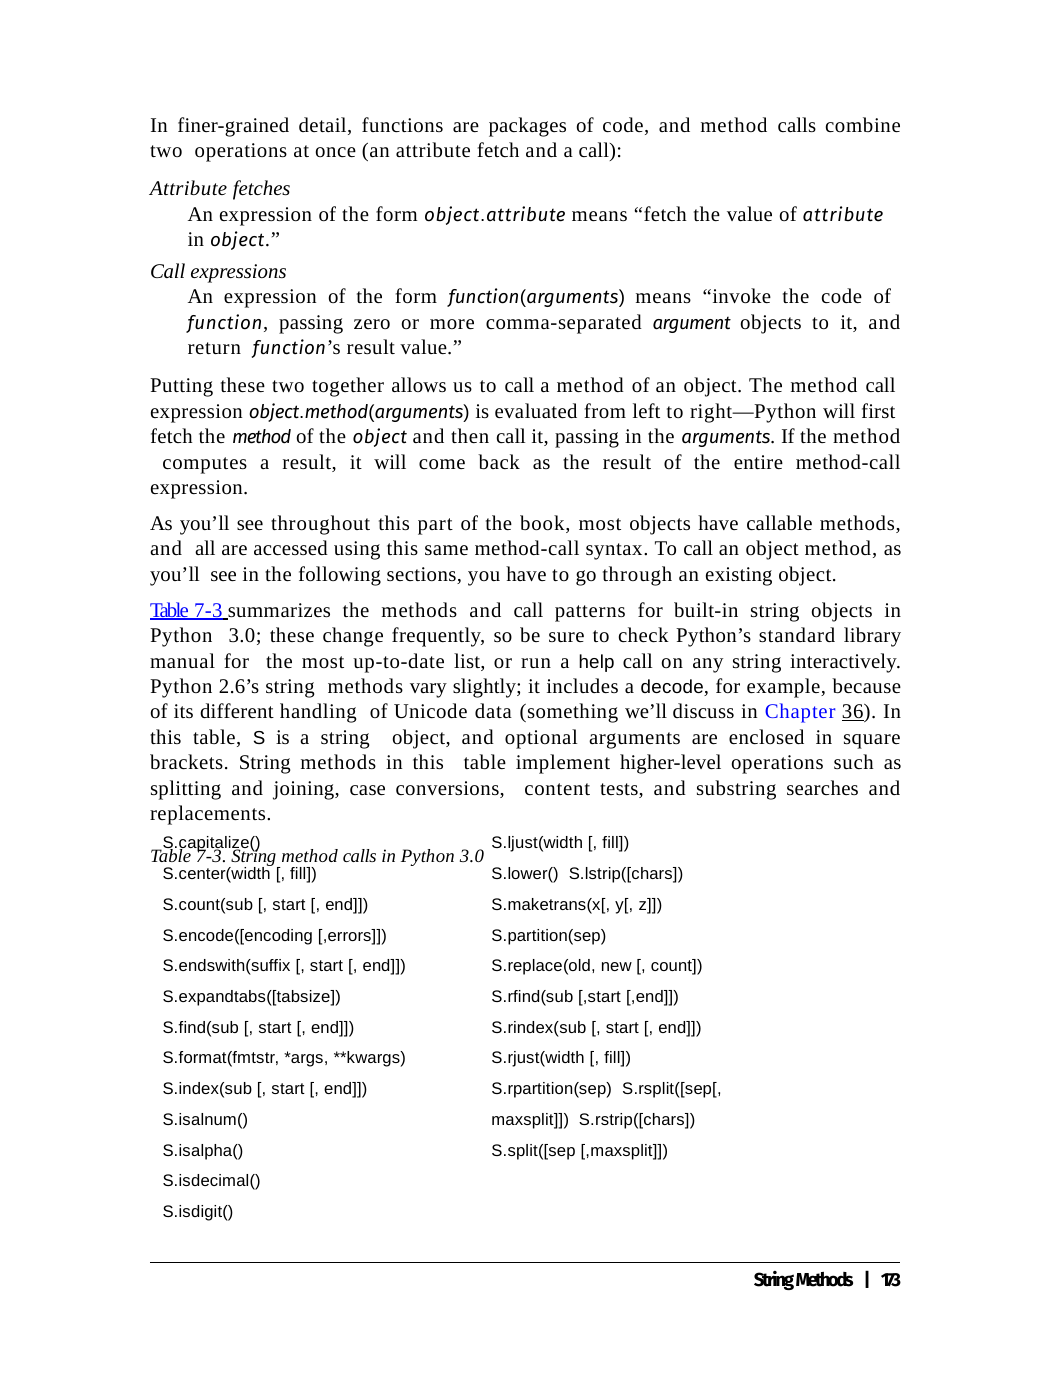

In finer-grained detail, functions are packages of code, and method calls combine two  operations at once (an attribute fetch and a call):
Attribute fetches
An expression of the form object.attribute means “fetch the value of attribute
in object.”
Call expressions
An expression of the form function(arguments) means “invoke the code of  function, passing zero or more comma-separated argument objects to it, and return  function’s result value.”
Putting these two together allows us to call a method of an object. The method call  expression object.method(arguments) is evaluated from left to right—Python will first  fetch the method of the object and then call it, passing in the arguments. If the method  computes a result, it will come back as the result of the entire method-call expression.
As you’ll see throughout this part of the book, most objects have callable methods, and  all are accessed using this same method-call syntax. To call an object method, as you’ll  see in the following sections, you have to go through an existing object.
Table 7-3 summarizes the methods and call patterns for built-in string objects in Python  3.0; these change frequently, so be sure to check Python’s standard library manual for  the most up-to-date list, or run a help call on any string interactively. Python 2.6’s string  methods vary slightly; it includes a decode, for example, because of its different handling  of Unicode data (something we’ll discuss in Chapter 36). In this table, S is a string  object, and optional arguments are enclosed in square brackets. String methods in this  table implement higher-level operations such as splitting and joining, case conversions,  content tests, and substring searches and replacements.
Table 7-3. String method calls in Python 3.0
S.capitalize()  S.center(width [, fill])
S.count(sub [, start [, end]])  S.encode([encoding [,errors]])  S.endswith(suffix [, start [, end]])  S.expandtabs([tabsize])
S.find(sub [, start [, end]])  S.format(fmtstr, *args, **kwargs)  S.index(sub [, start [, end]])  S.isalnum()
S.isalpha()  S.isdecimal()  S.isdigit()
S.ljust(width [, fill])  S.lower()  S.lstrip([chars])  S.maketrans(x[, y[, z]])  S.partition(sep)
S.replace(old, new [, count])  S.rfind(sub [,start [,end]])
S.rindex(sub [, start [, end]])  S.rjust(width [, fill])  S.rpartition(sep)  S.rsplit([sep[, maxsplit]])  S.rstrip([chars])
S.split([sep [,maxsplit]])

String Methods  |  173